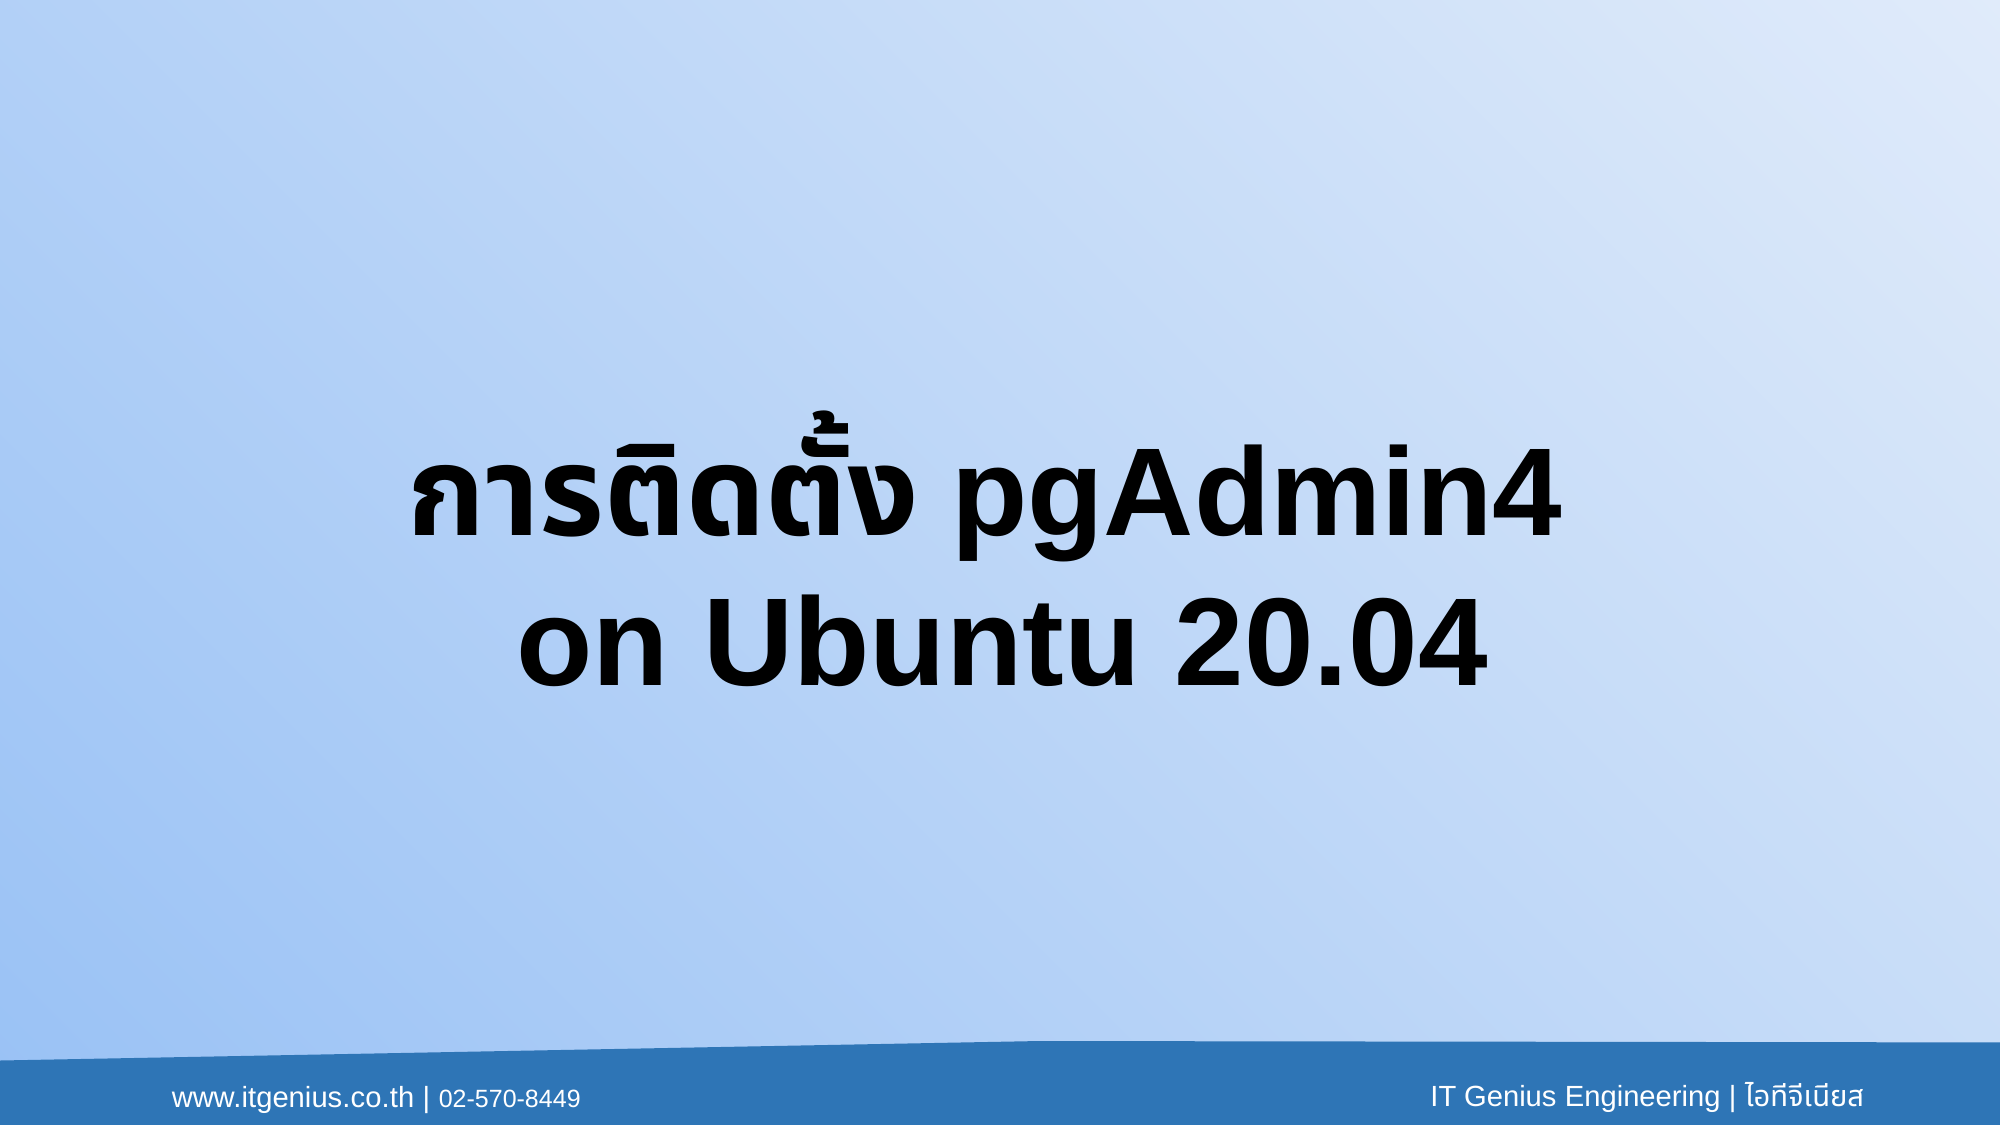

การติดตั้ง pgAdmin4
on Ubuntu 20.04

IT Genius Engineering | ไอทีจีเนียส
www.itgenius.co.th | 02-570-8449